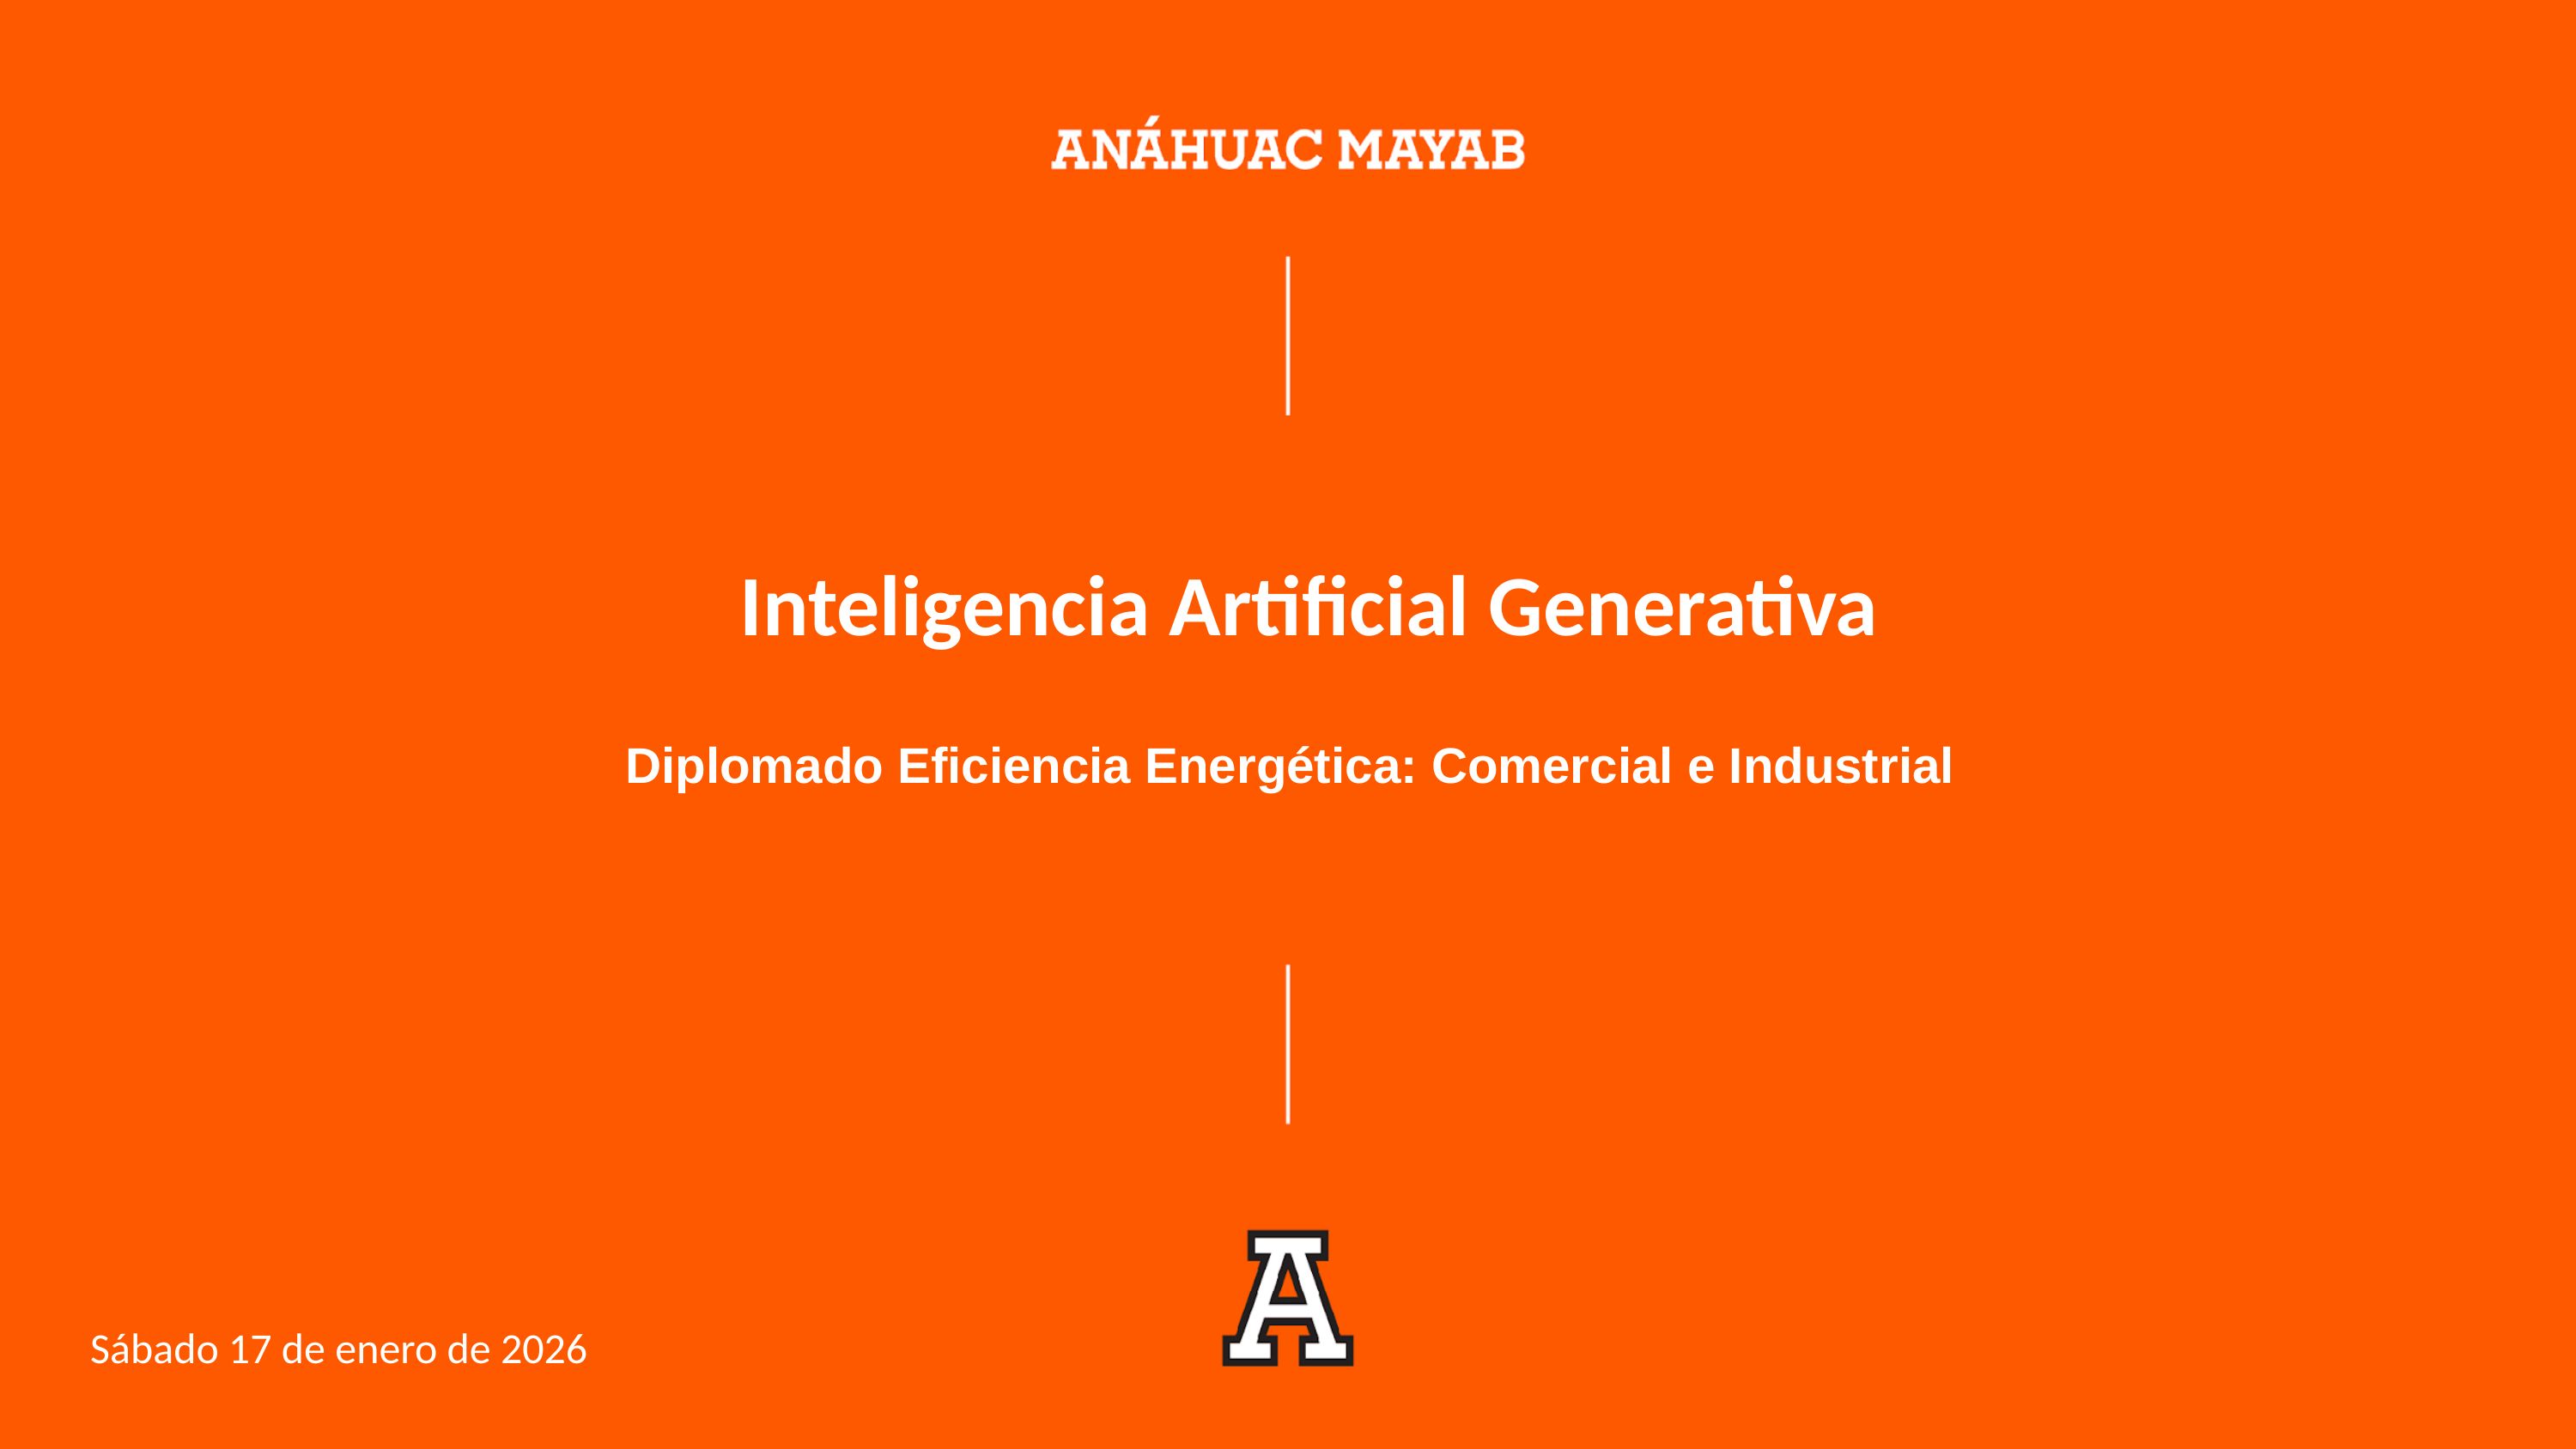

# Inteligencia Artificial Generativa
Diplomado Eficiencia Energética: Comercial e Industrial

Sábado 17 de enero de 2026